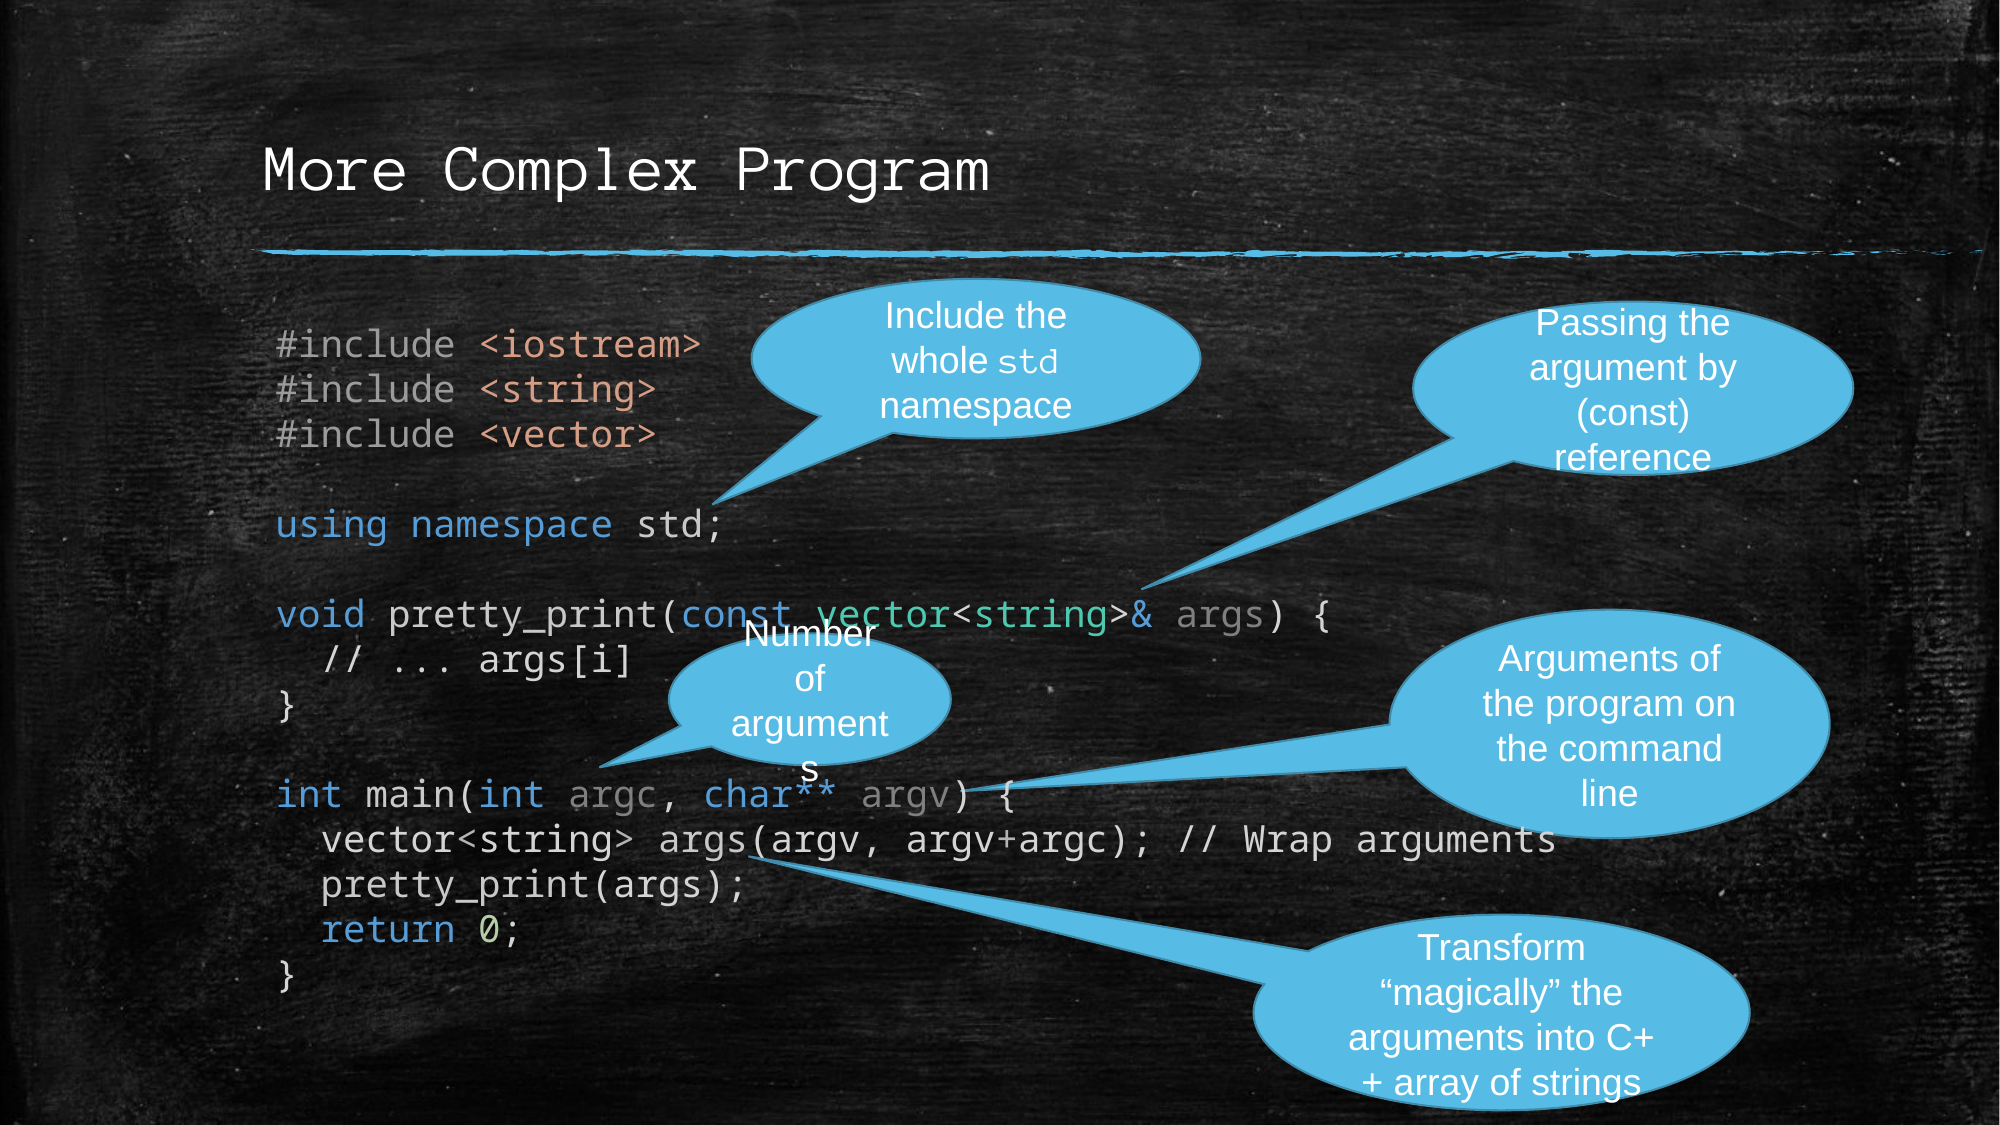

# More Complex Program
Include the whole std namespace
Passing the argument by (const) reference
#include <iostream>
#include <string>
#include <vector>

using namespace std;

void pretty_print(const vector<string>& args) {
  // ... args[i]
}

int main(int argc, char** argv) {
  vector<string> args(argv, argv+argc); // Wrap arguments
  pretty_print(args);
  return 0;
}
Arguments of the program on the command line
Number of arguments
Transform “magically” the arguments into C++ array of strings